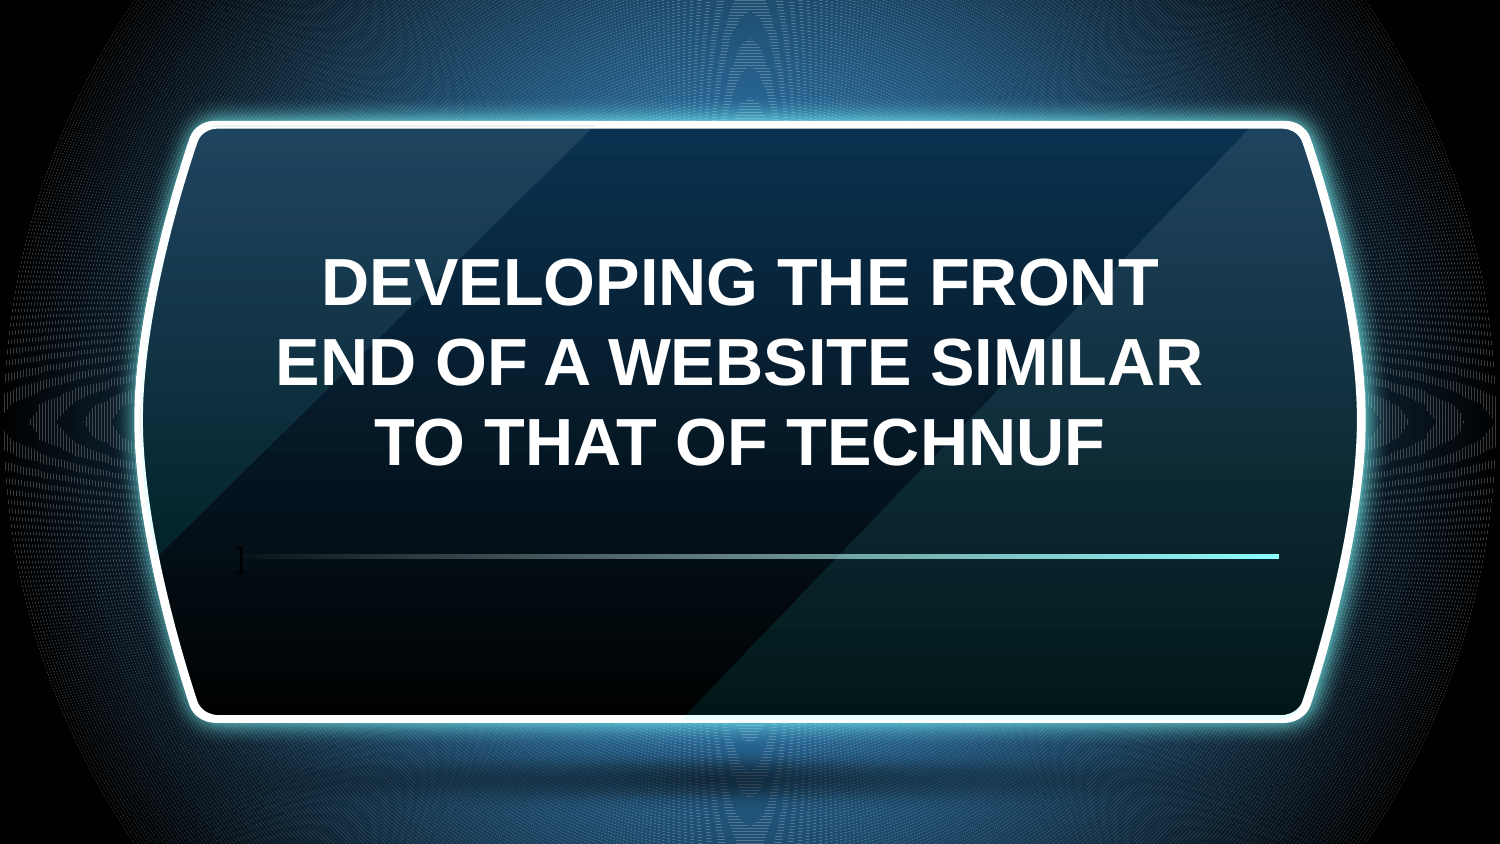

# DEVELOPING THE FRONT END OF A WEBSITE SIMILAR TO THAT OF TECHNUF

]